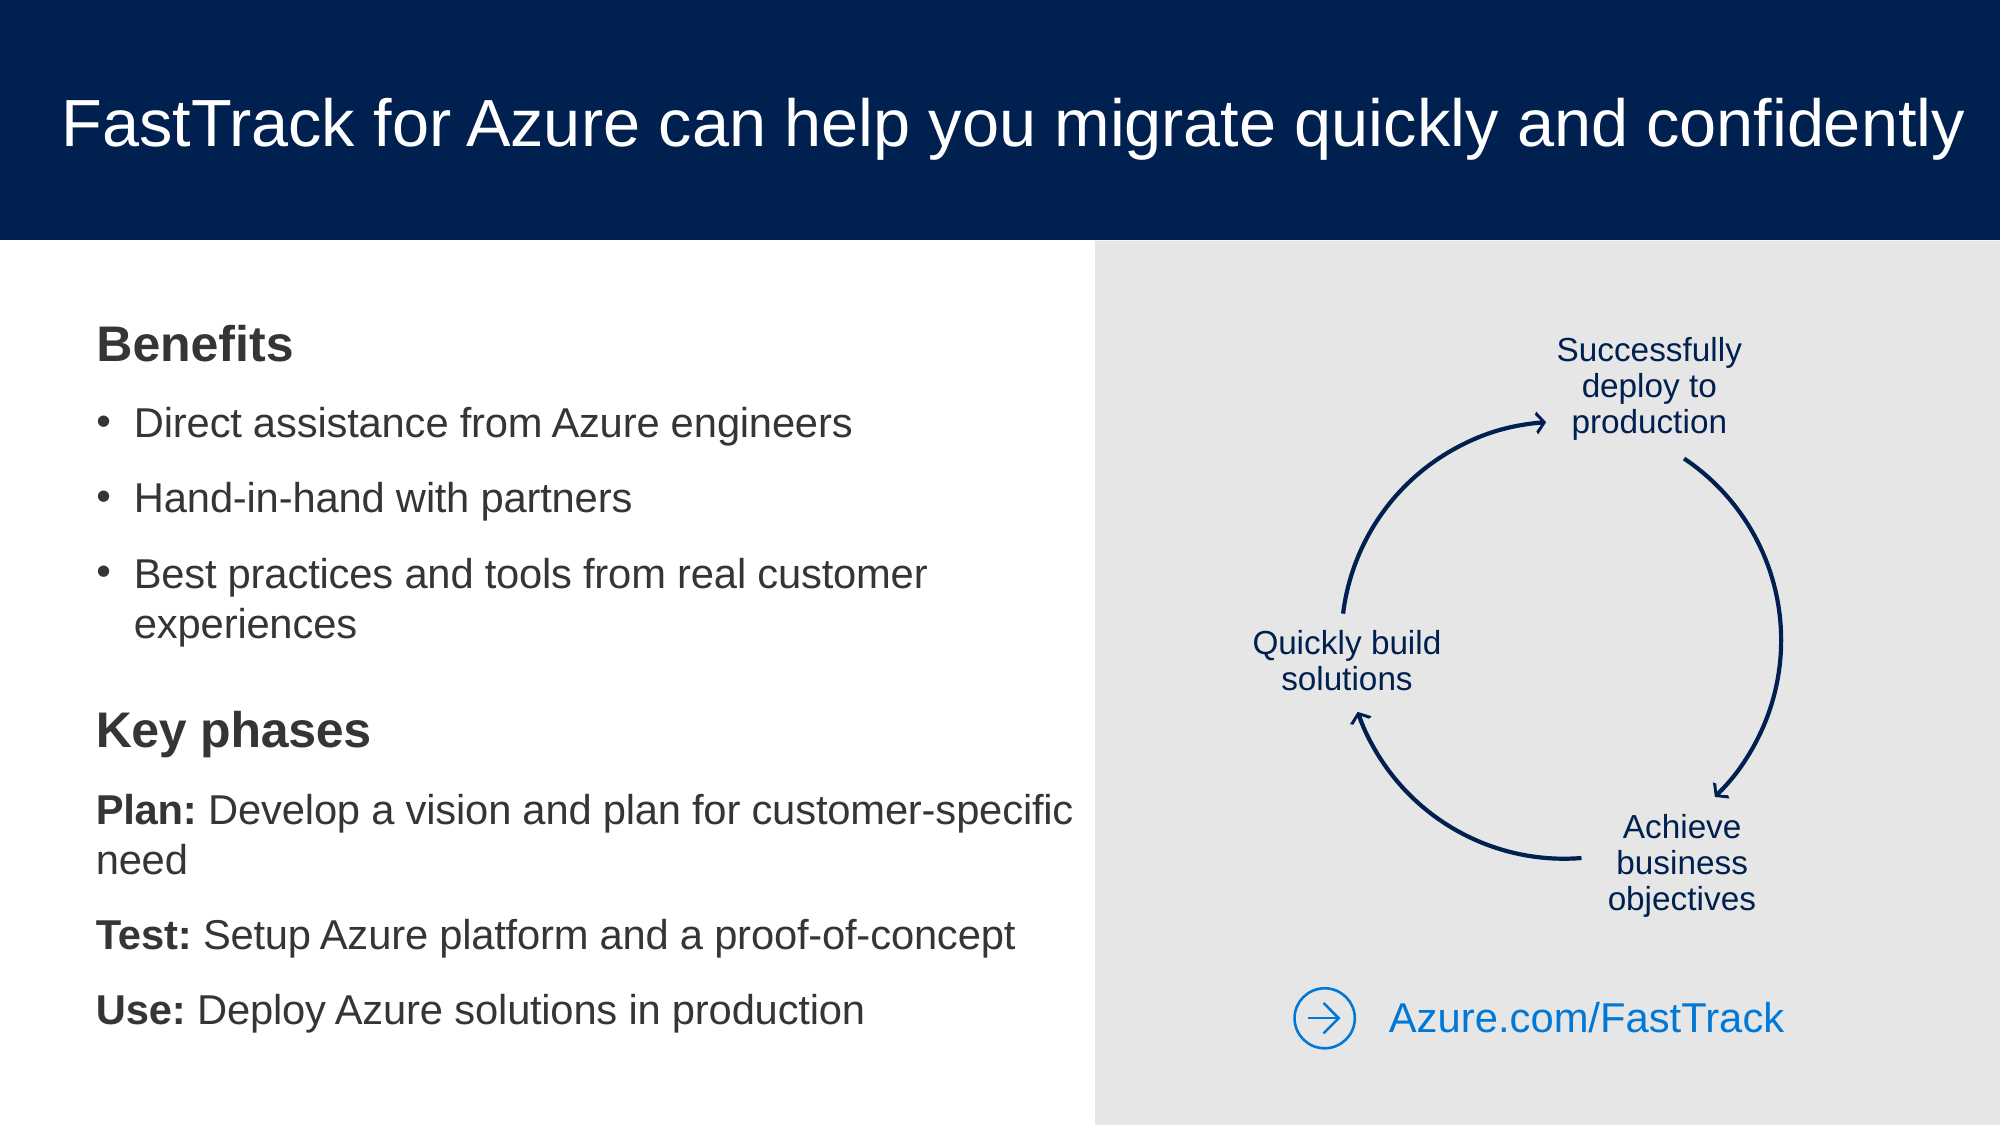

# FastTrack for Azure can help you migrate quickly and confidently

Successfully
deploy to production

Quickly build solutions
Achieve business objectives
Benefits
Direct assistance from Azure engineers
Hand-in-hand with partners
Best practices and tools from real customer experiences
Key phases
Plan: Develop a vision and plan for customer-specific need
Test: Setup Azure platform and a proof-of-concept
Use: Deploy Azure solutions in production

Azure.com/FastTrack